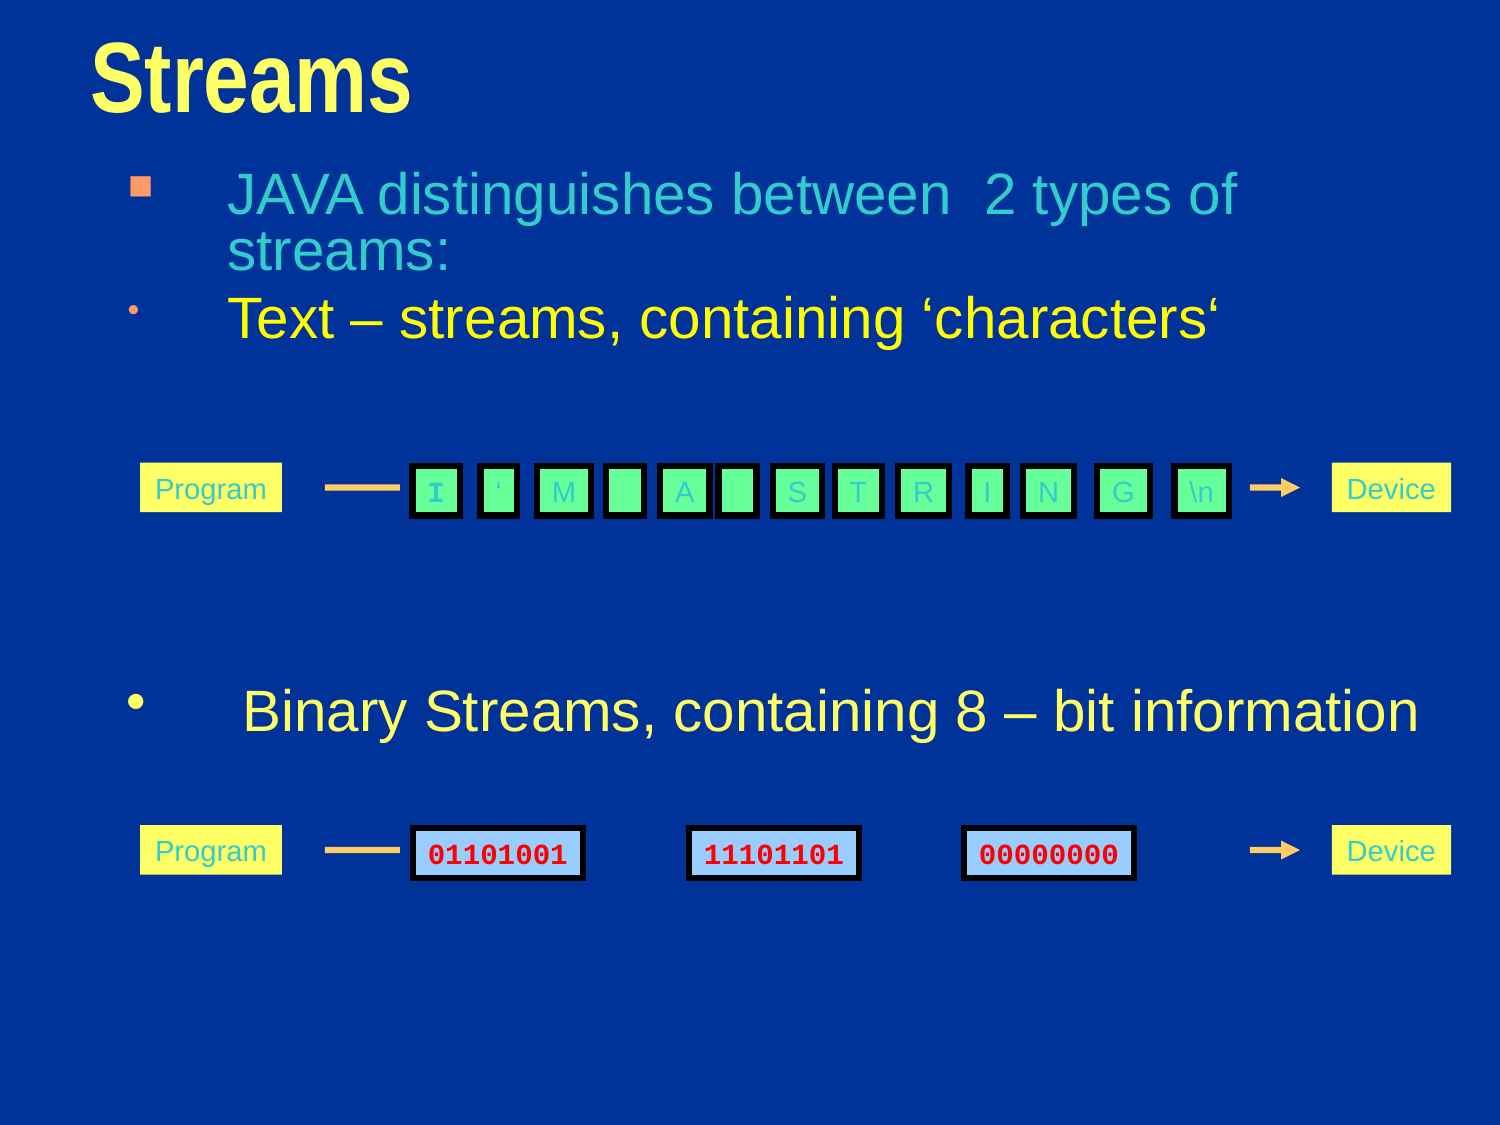

# Streams
JAVA distinguishes between  2 types of streams:
Text – streams, containing ‘characters‘
Program
I
‘
M

A

S
T
R
I
N
G
\n
Device

     Binary Streams, containing 8 – bit information
Program
Device
01101001
11101101
00000000